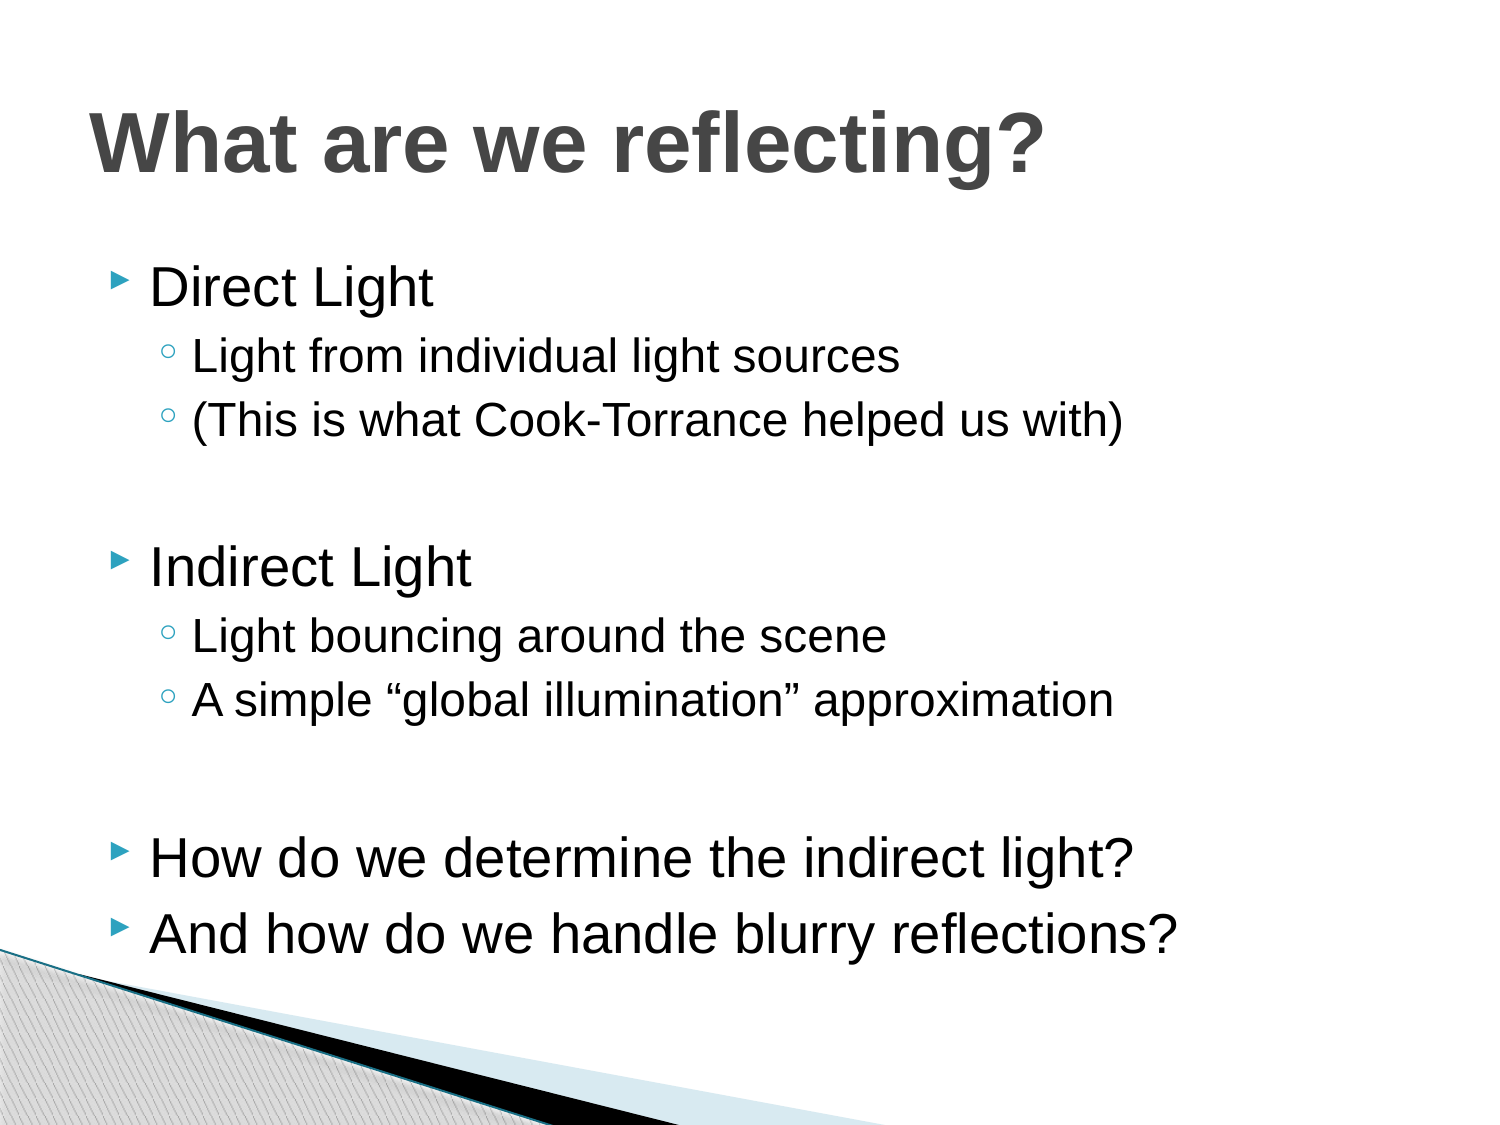

# What are we reflecting?
Direct Light
Light from individual light sources
(This is what Cook-Torrance helped us with)

Indirect Light
Light bouncing around the scene
A simple “global illumination” approximation

How do we determine the indirect light?
And how do we handle blurry reflections?